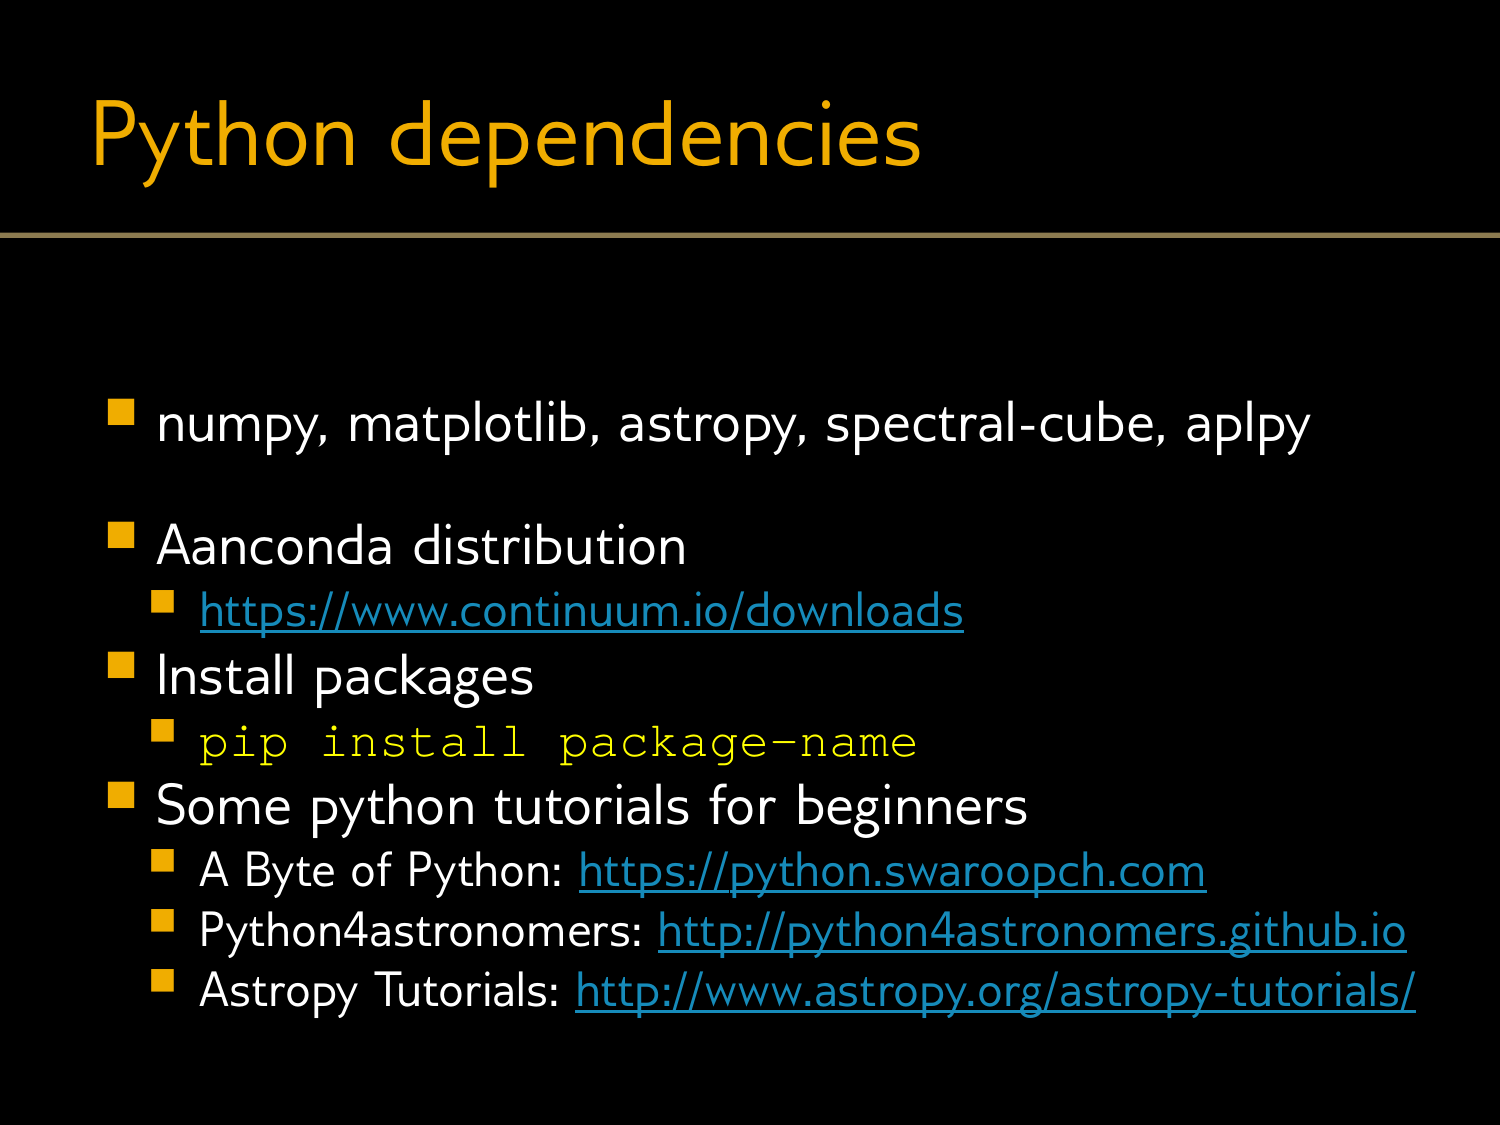

# Python dependencies
numpy, matplotlib, astropy, spectral-cube, aplpy
Aanconda distribution
https://www.continuum.io/downloads
Install packages
pip install package-name
Some python tutorials for beginners
A Byte of Python: https://python.swaroopch.com
Python4astronomers: http://python4astronomers.github.io
Astropy Tutorials: http://www.astropy.org/astropy-tutorials/